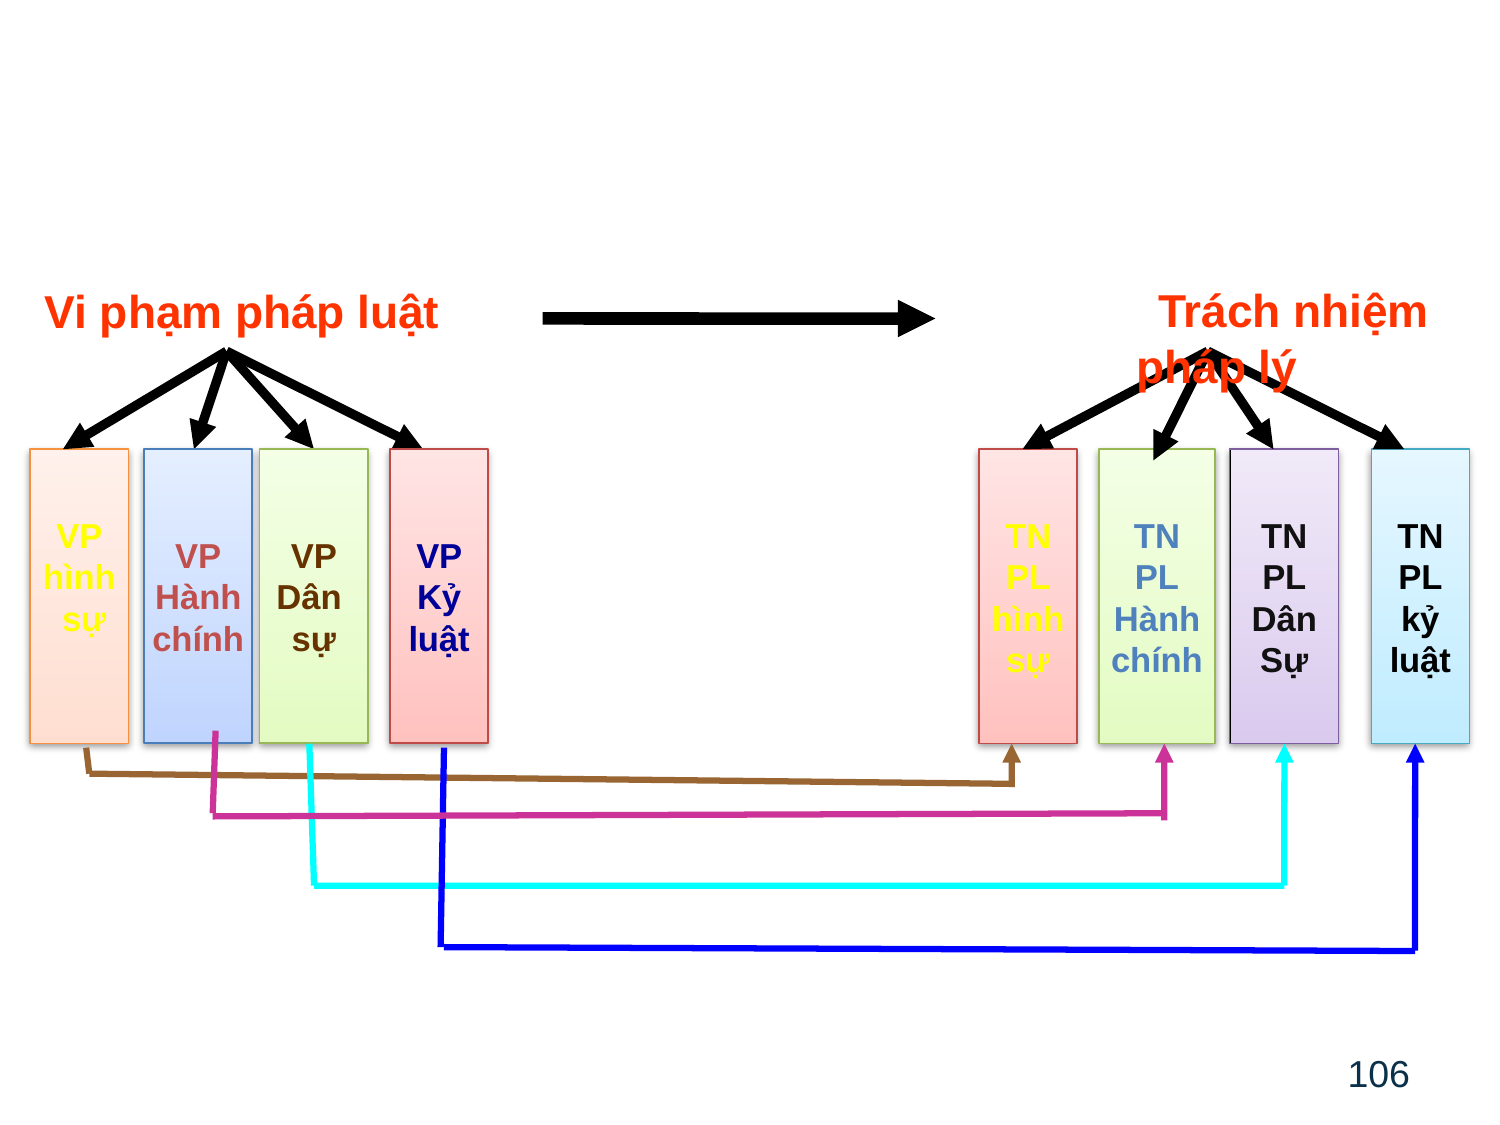

Trách nhiệm pháp lý

Vi phạm pháp luật

VP
hình
 sự

VP
Hành
chính
VP
Dân
sự
VP
Kỷ
luật
TN
PL
hình
sự
TN
PL
Hành
chính
TN
PL
Dân
Sự
TN
PL
kỷ
luật

106